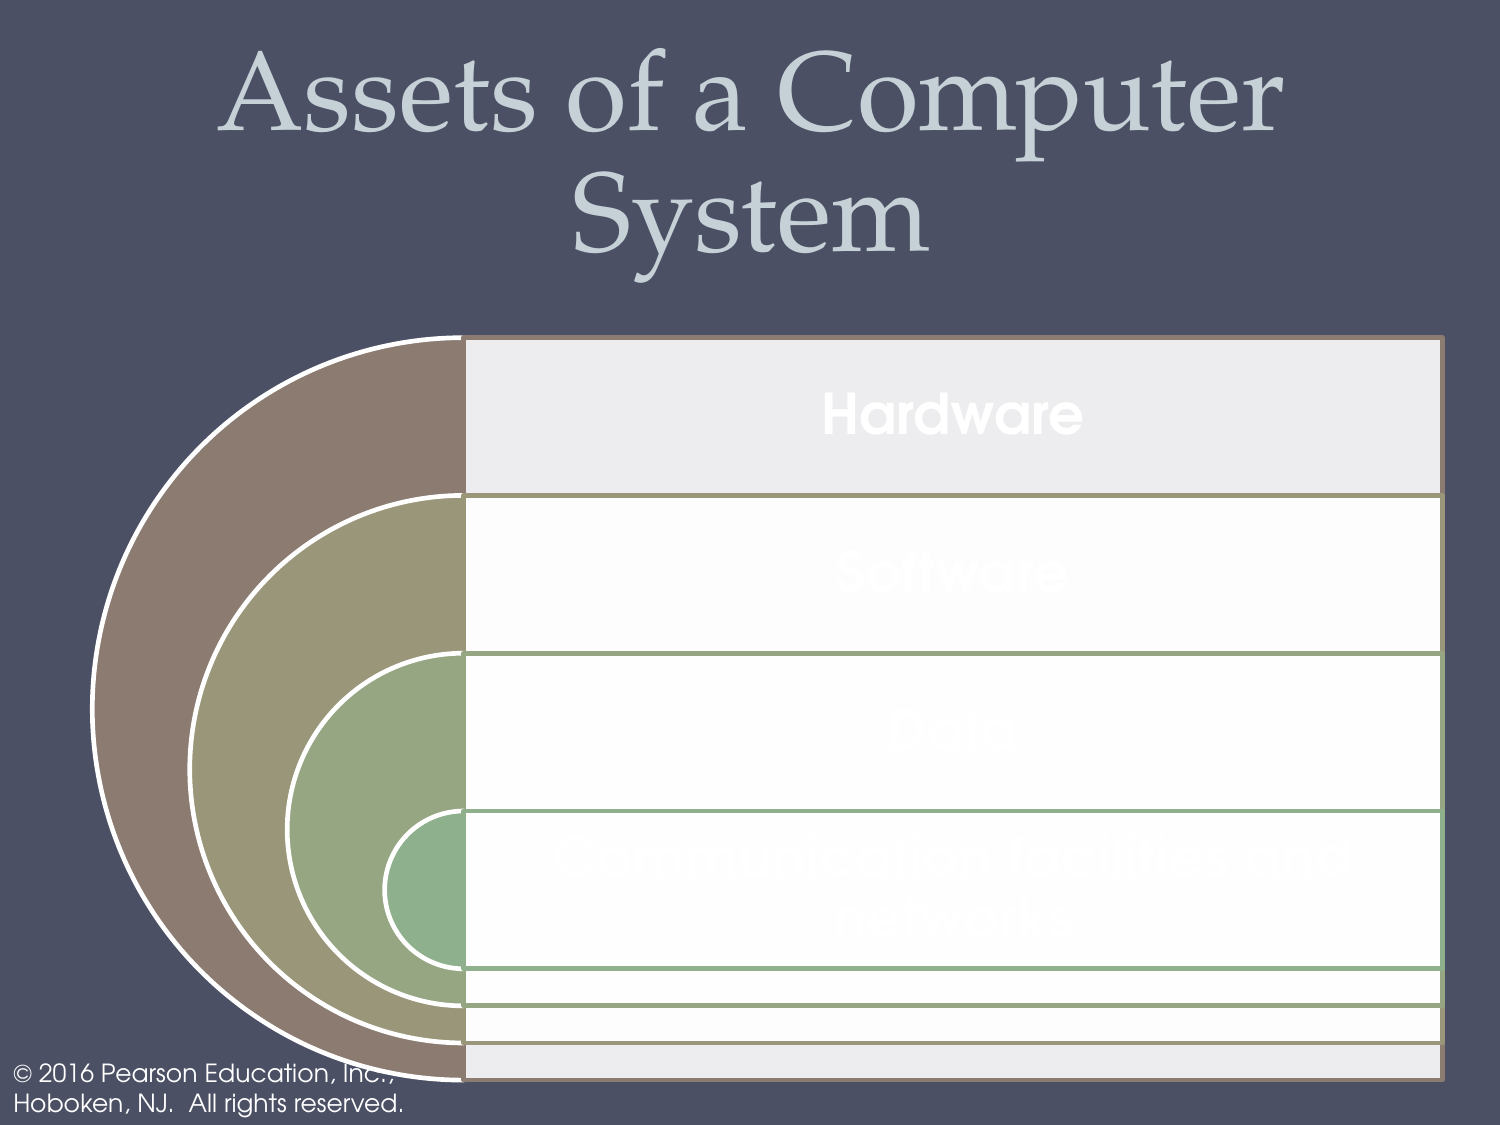

# Assets of a Computer System
Hardware
Software
Data
Communication facilities and networks
© 2016 Pearson Education, Inc., Hoboken, NJ.  All rights reserved.